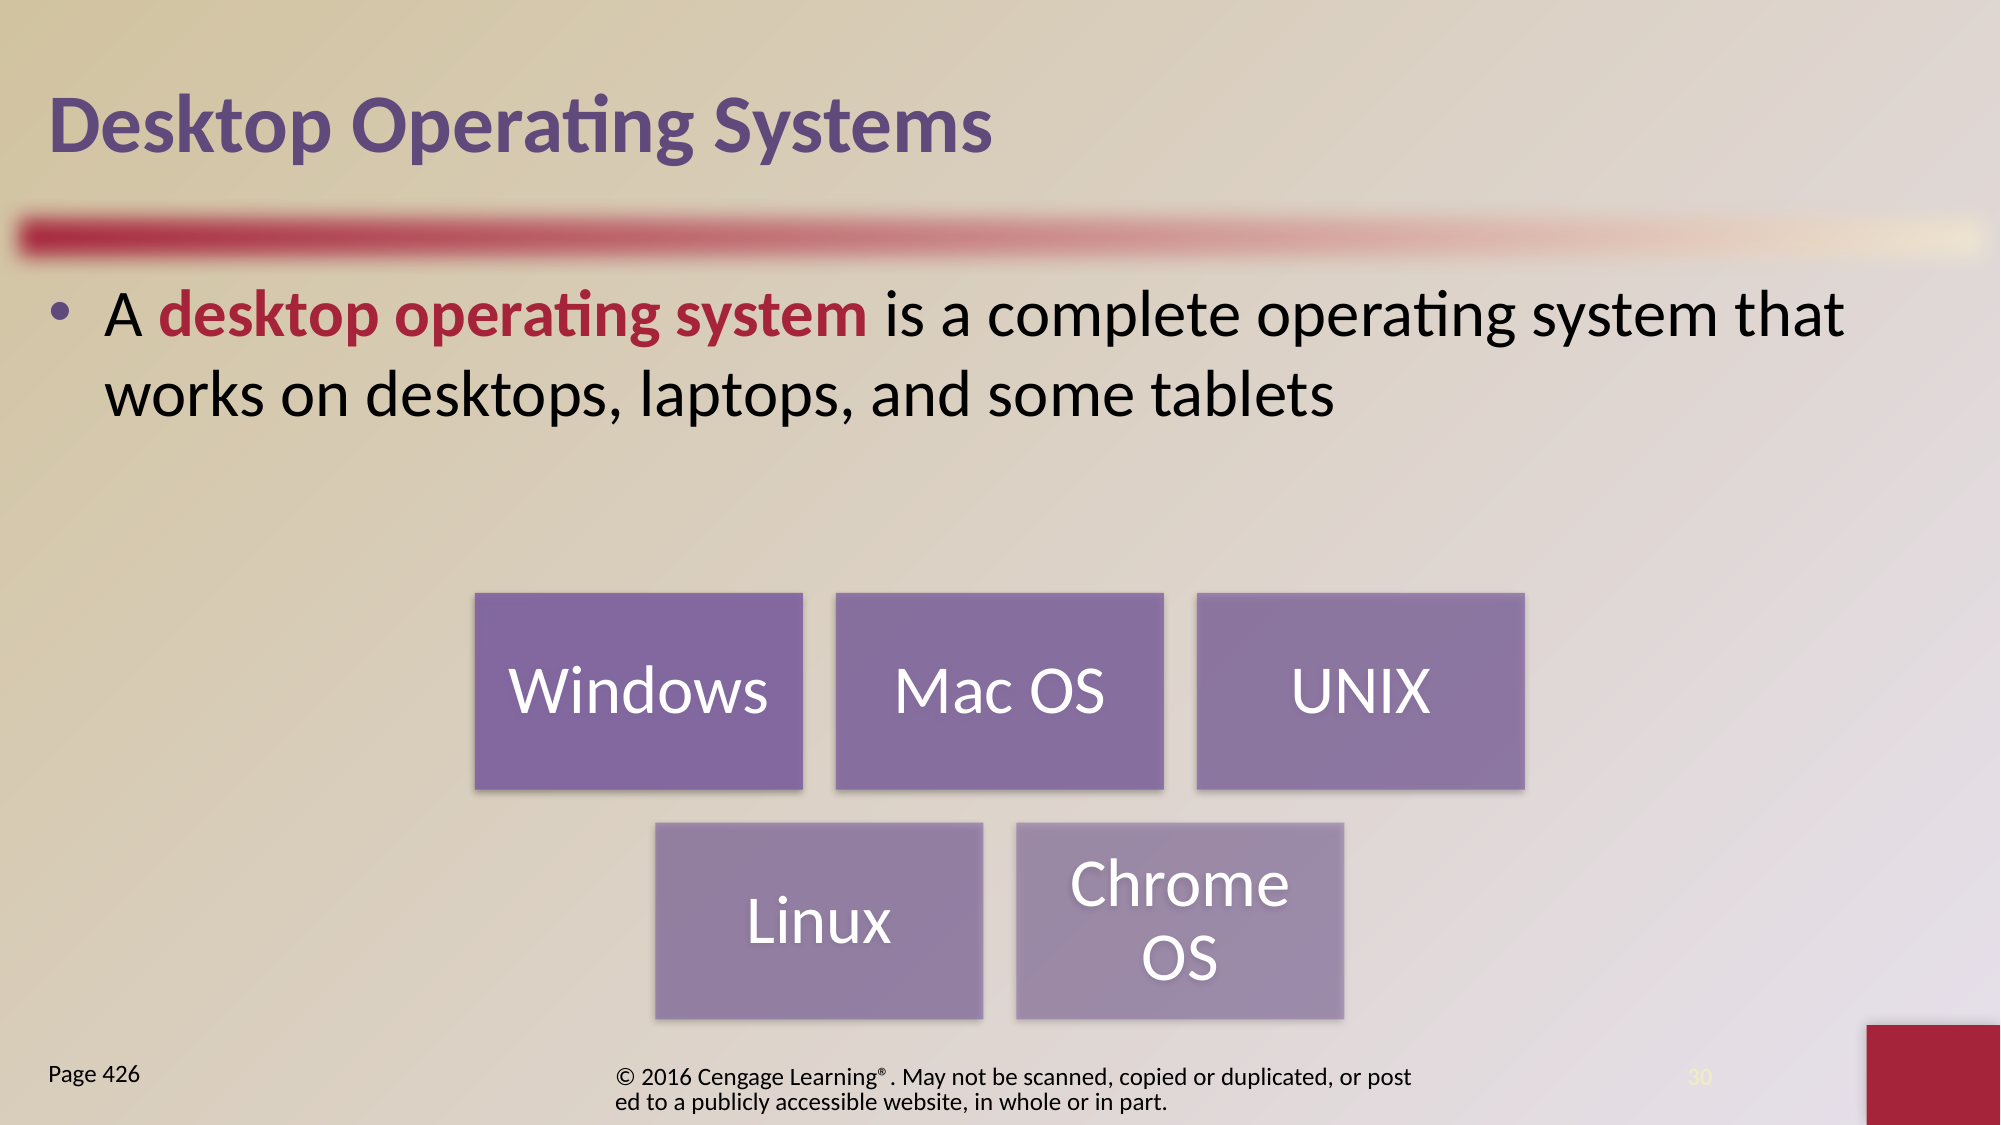

# Desktop Operating Systems
A desktop operating system is a complete operating system that works on desktops, laptops, and some tablets
Windows
Mac OS
UNIX
Linux
Chrome OS
30
© 2016 Cengage Learning®. May not be scanned, copied or duplicated, or posted to a publicly accessible website, in whole or in part.
Page 426